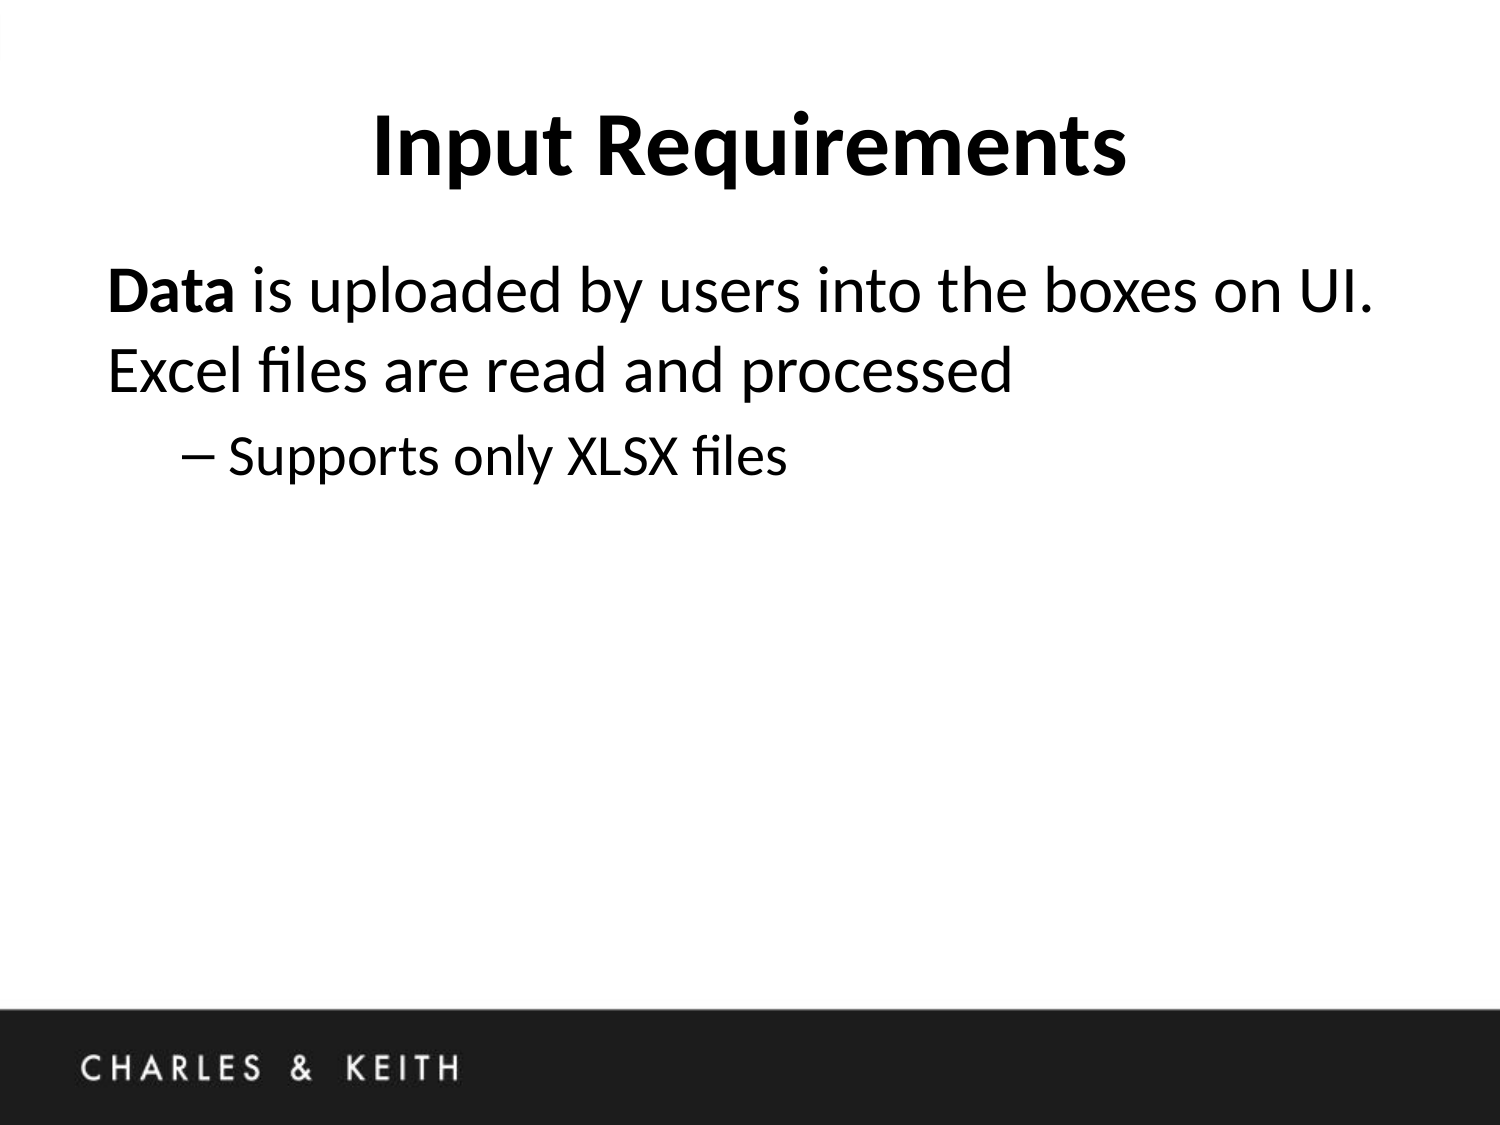

# Input Requirements
Data is uploaded by users into the boxes on UI. Excel files are read and processed
Supports only XLSX files